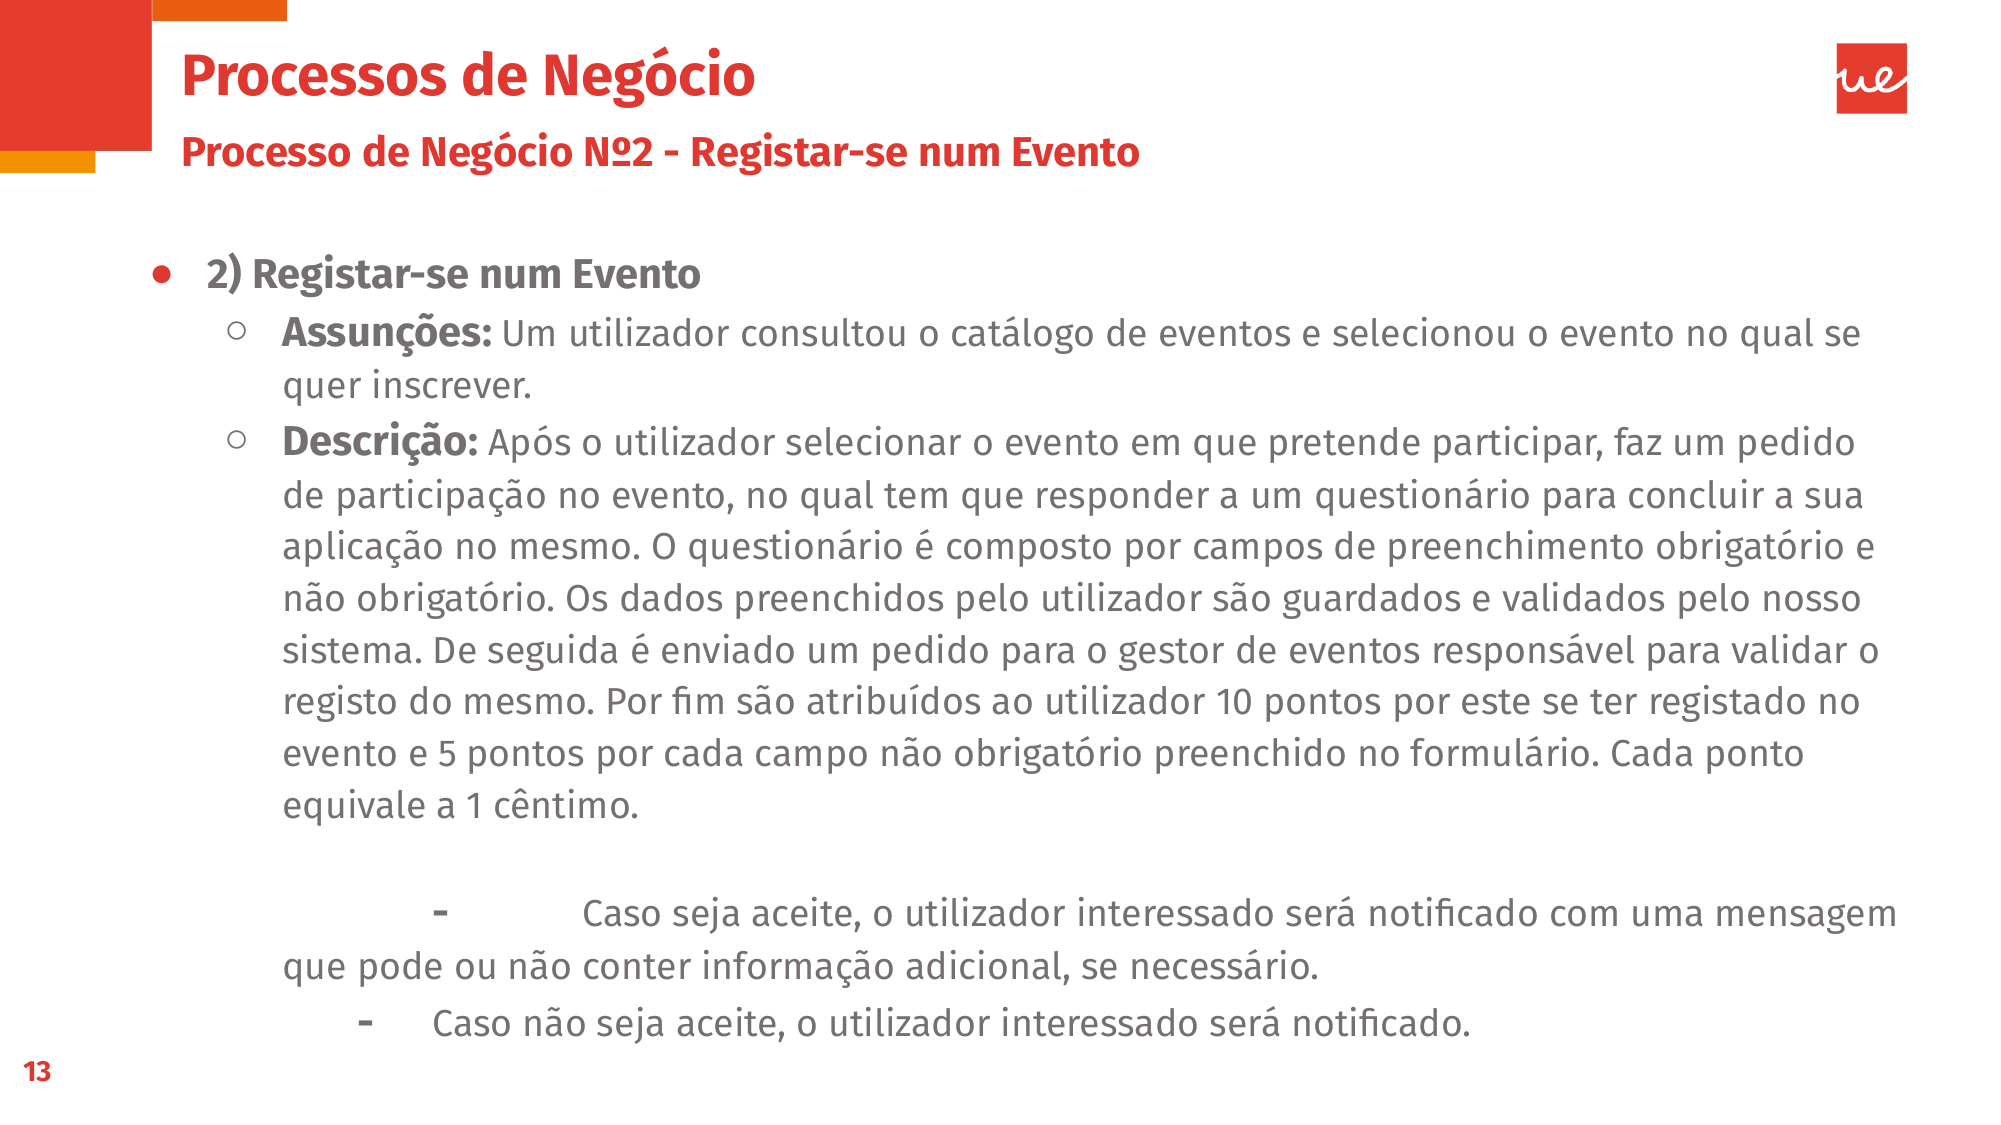

Processos de Negócio
Processo de Negócio Nº2 - Registar-se num Evento
2) Registar-se num Evento
Assunções: Um utilizador consultou o catálogo de eventos e selecionou o evento no qual se quer inscrever.
Descrição: Após o utilizador selecionar o evento em que pretende participar, faz um pedido de participação no evento, no qual tem que responder a um questionário para concluir a sua aplicação no mesmo. O questionário é composto por campos de preenchimento obrigatório e não obrigatório. Os dados preenchidos pelo utilizador são guardados e validados pelo nosso sistema. De seguida é enviado um pedido para o gestor de eventos responsável para validar o registo do mesmo. Por fim são atribuídos ao utilizador 10 pontos por este se ter registado no evento e 5 pontos por cada campo não obrigatório preenchido no formulário. Cada ponto equivale a 1 cêntimo.

	-	Caso seja aceite, o utilizador interessado será notificado com uma mensagem que pode ou não conter informação adicional, se necessário.
-	Caso não seja aceite, o utilizador interessado será notificado.

13